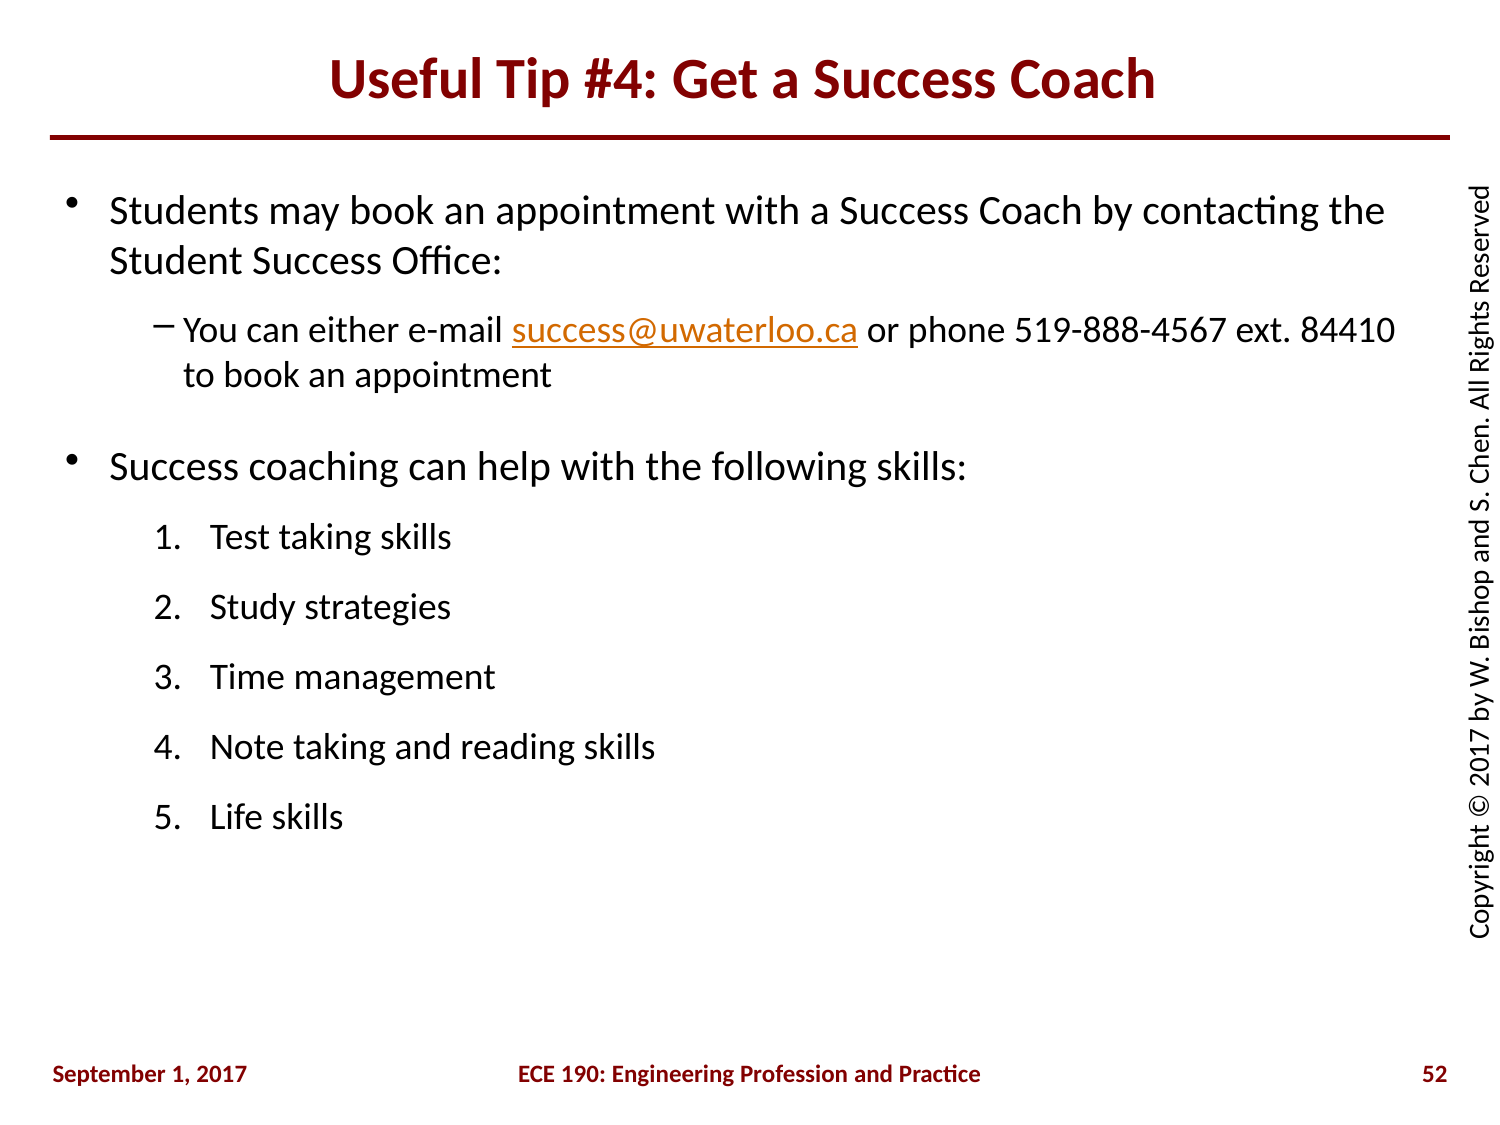

# Useful Tip #4: Get a Success Coach
Students may book an appointment with a Success Coach by contacting the  Student Success Office:
You can either e-mail success@uwaterloo.ca or phone 519-888-4567 ext. 84410 to book an appointment
Success coaching can help with the following skills:
Test taking skills
Study strategies
Time management
Note taking and reading skills
Life skills
September 1, 2017
ECE 190: Engineering Profession and Practice
52